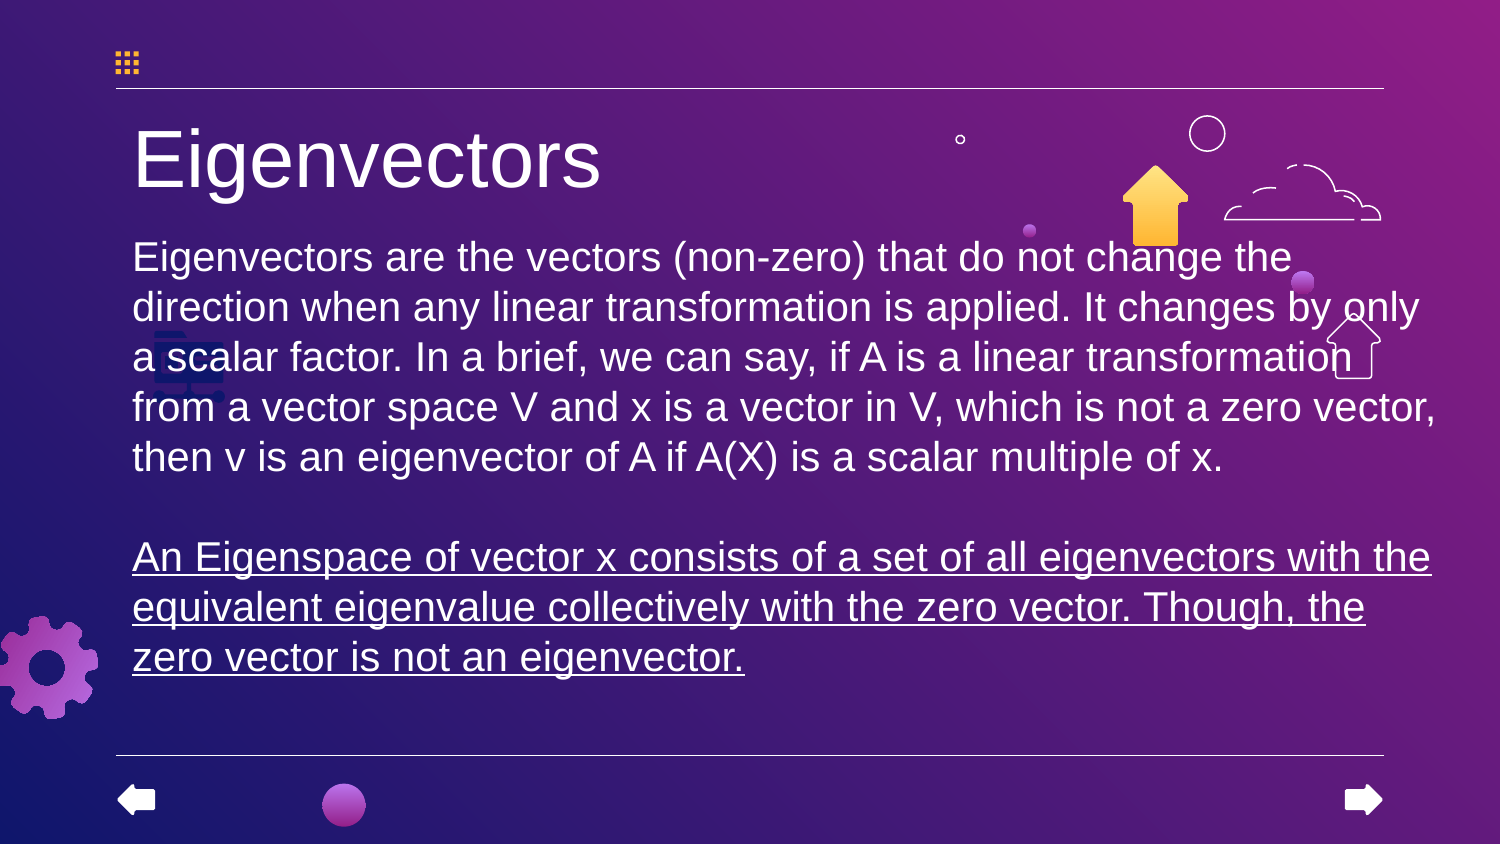

Eigenvectors

Eigenvectors are the vectors (non-zero) that do not change the direction when any linear transformation is applied. It changes by only a scalar factor. In a brief, we can say, if A is a linear transformation from a vector space V and x is a vector in V, which is not a zero vector, then v is an eigenvector of A if A(X) is a scalar multiple of x.

An Eigenspace of vector x consists of a set of all eigenvectors with the equivalent eigenvalue collectively with the zero vector. Though, the zero vector is not an eigenvector.